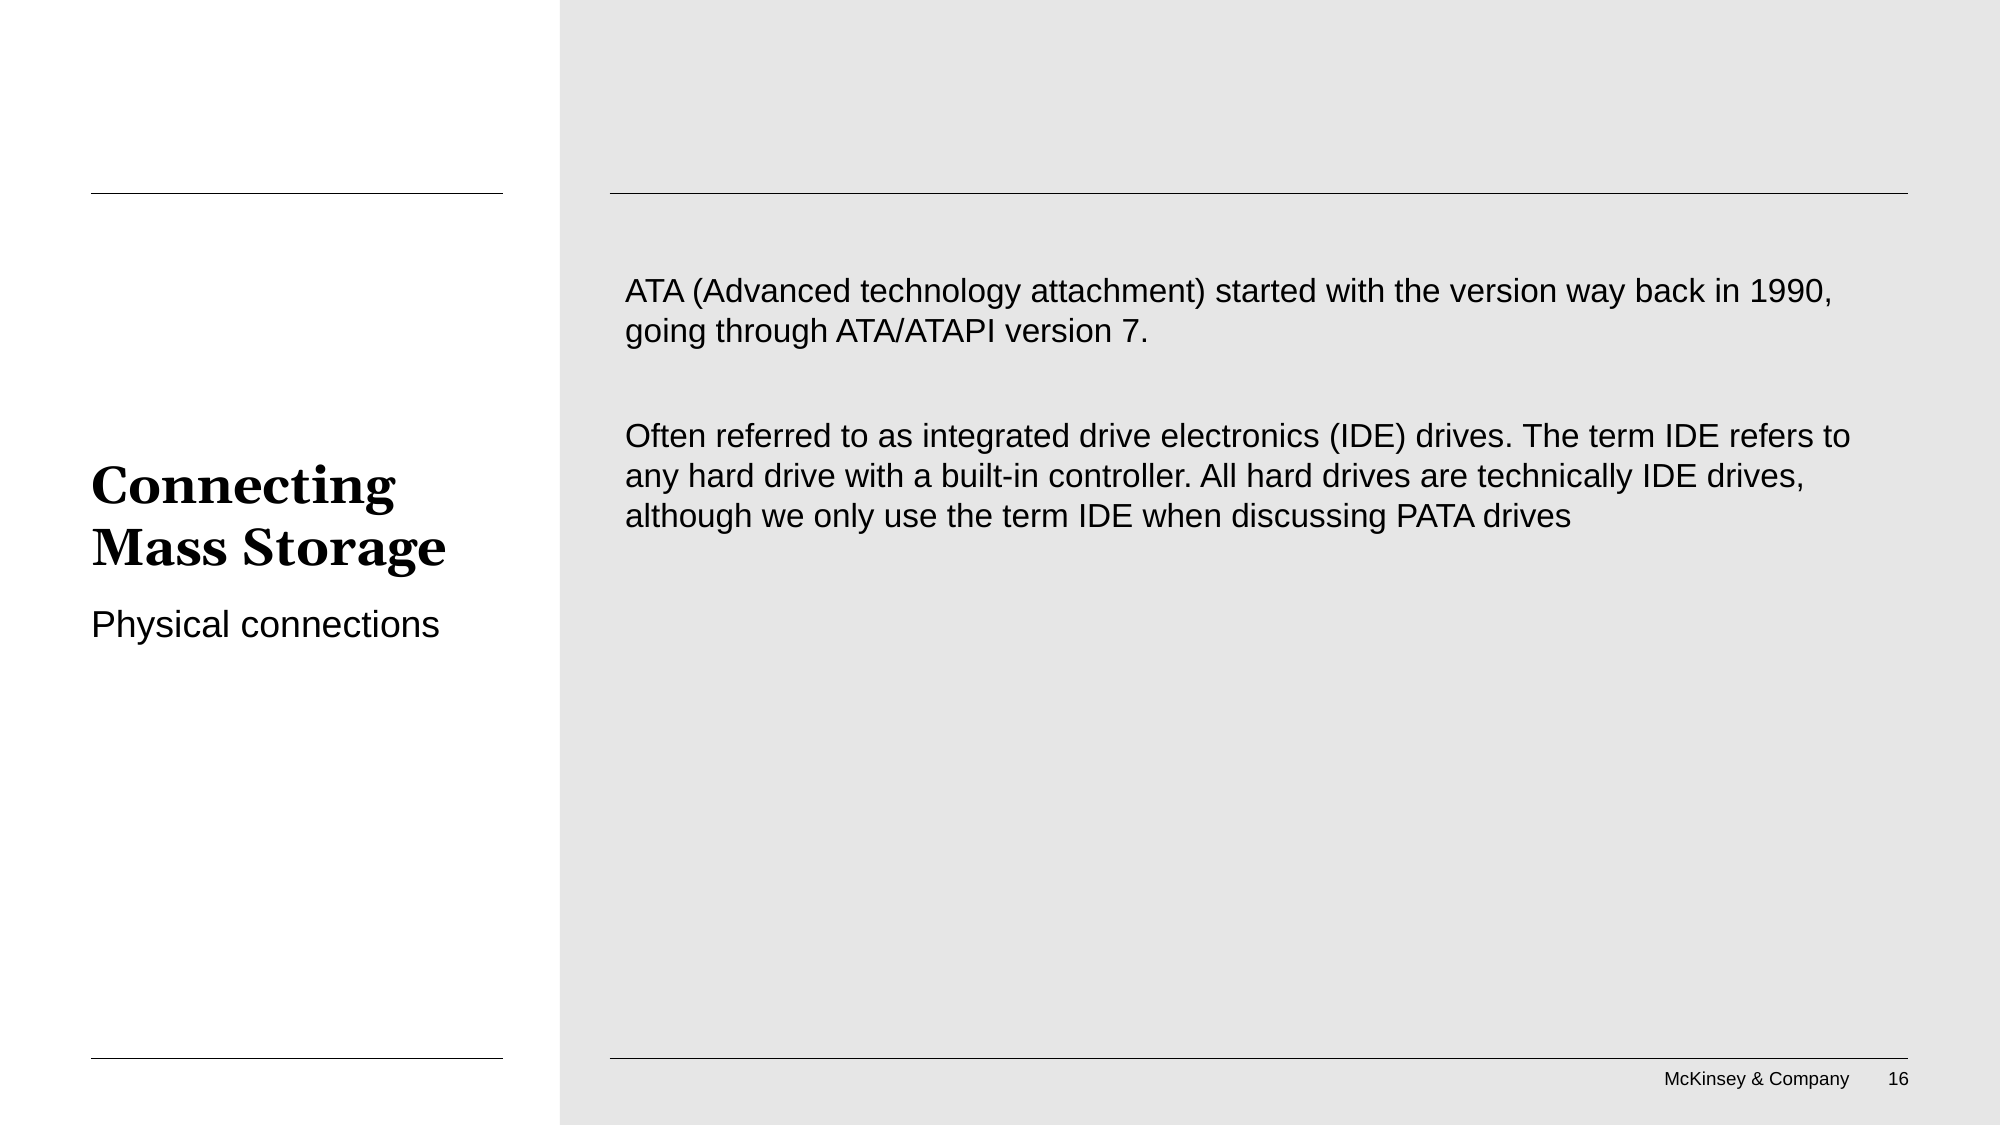

ATA (Advanced technology attachment) started with the version way back in 1990, going through ATA/ATAPI version 7.

Often referred to as integrated drive electronics (IDE) drives. The term IDE refers to any hard drive with a built-in controller. All hard drives are technically IDE drives, although we only use the term IDE when discussing PATA drives
# Connecting Mass Storage
Physical connections